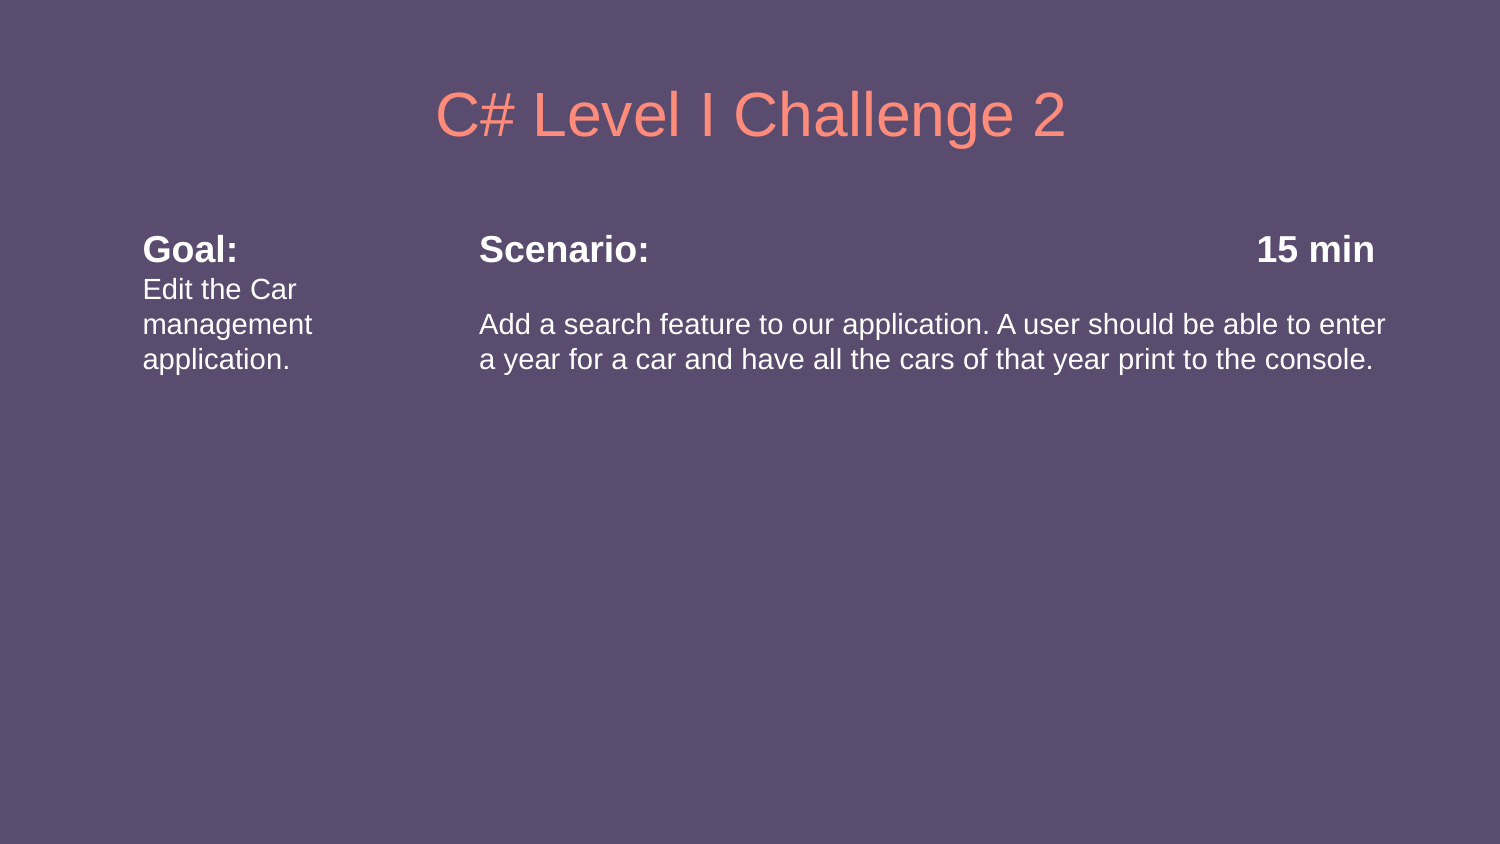

# C# Level I Challenge 2
Goal:
Edit the Car management application.
Scenario:                                                          15 min

Add a search feature to our application. A user should be able to enter a year for a car and have all the cars of that year print to the console.